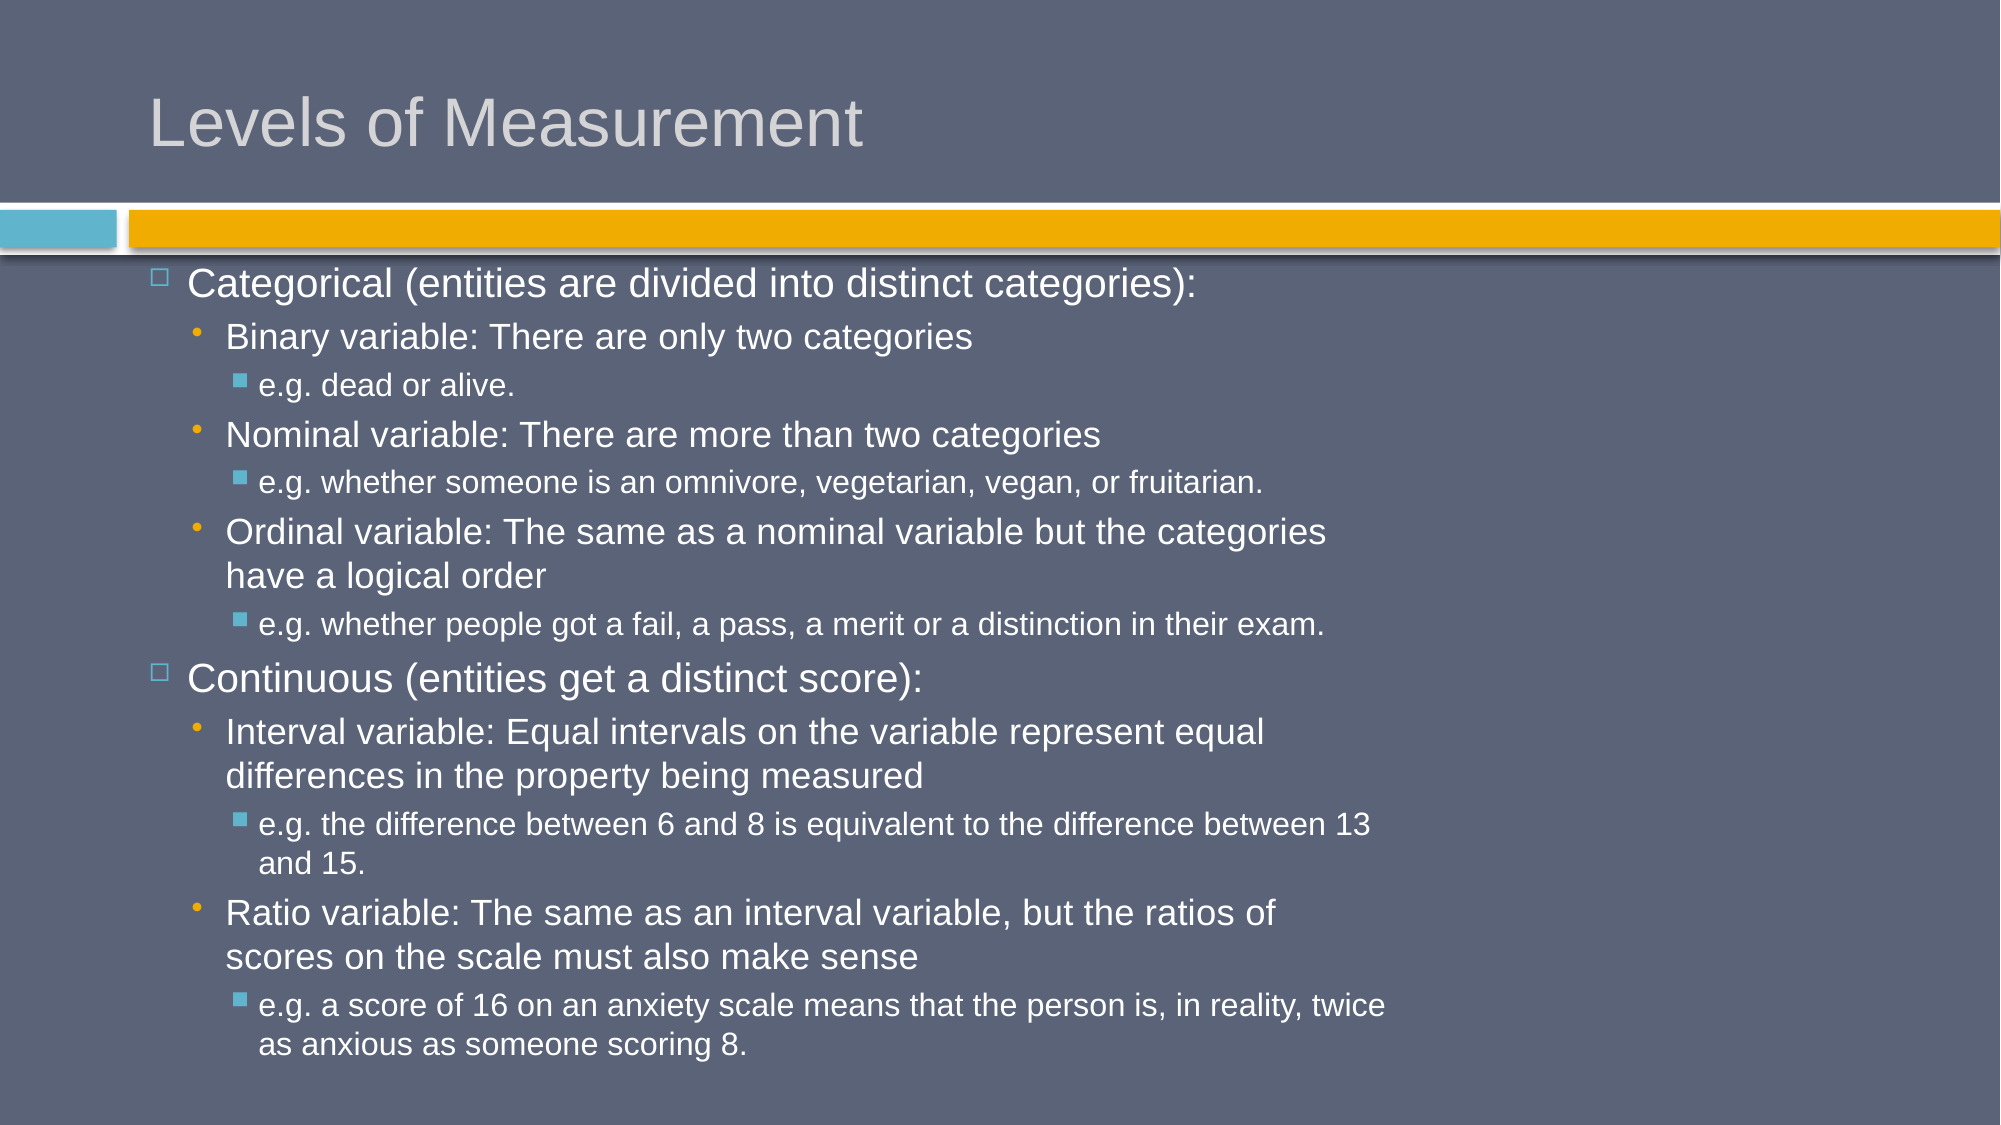

# Levels of Measurement
Categorical (entities are divided into distinct categories):
Binary variable: There are only two categories
e.g. dead or alive.
Nominal variable: There are more than two categories
e.g. whether someone is an omnivore, vegetarian, vegan, or fruitarian.
Ordinal variable: The same as a nominal variable but the categories have a logical order
e.g. whether people got a fail, a pass, a merit or a distinction in their exam.
Continuous (entities get a distinct score):
Interval variable: Equal intervals on the variable represent equal differences in the property being measured
e.g. the difference between 6 and 8 is equivalent to the difference between 13 and 15.
Ratio variable: The same as an interval variable, but the ratios of scores on the scale must also make sense
e.g. a score of 16 on an anxiety scale means that the person is, in reality, twice as anxious as someone scoring 8.